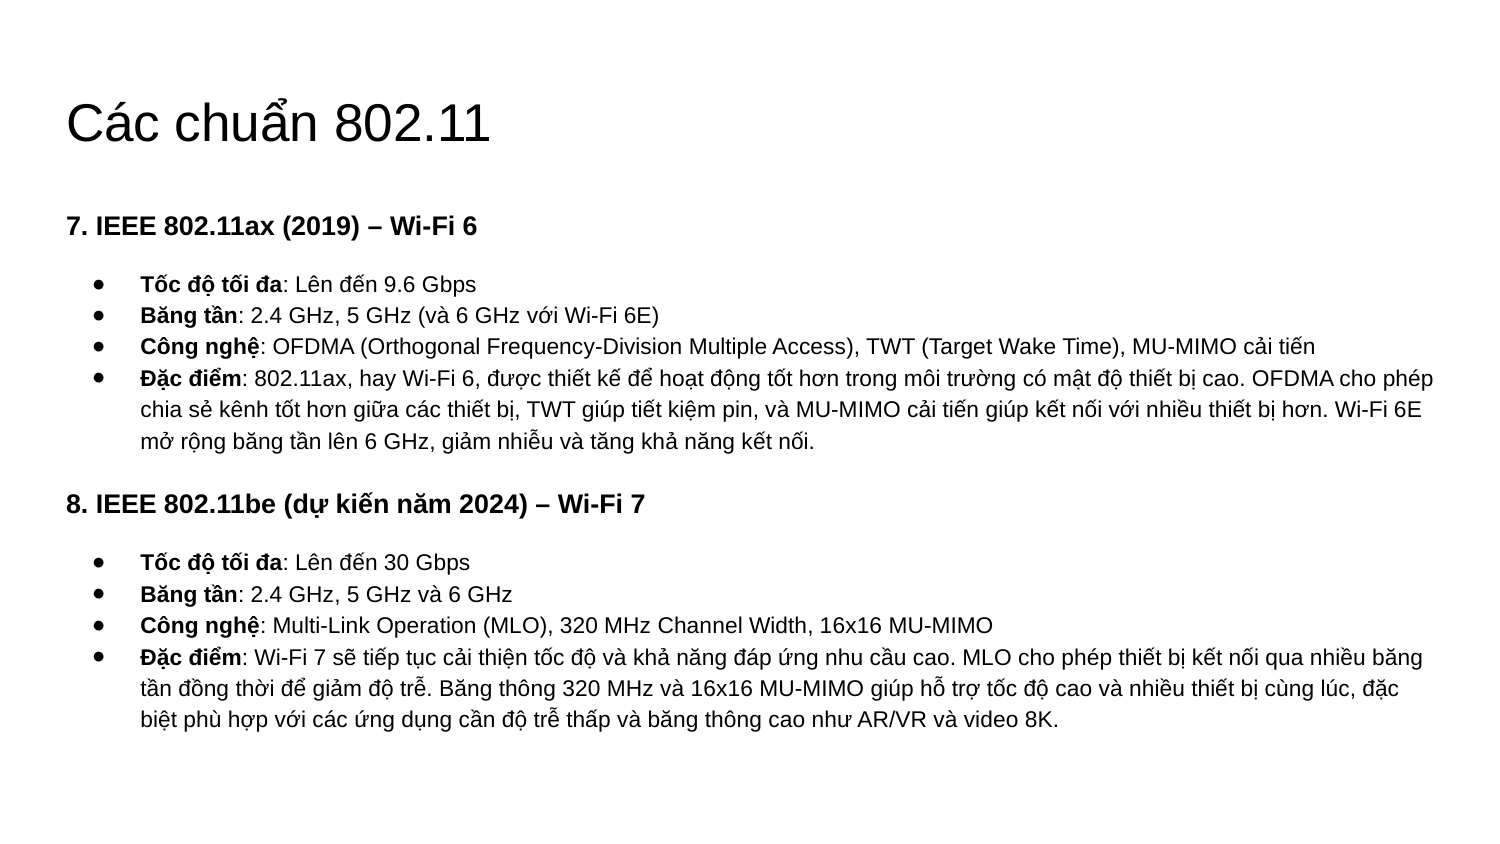

# Các chuẩn 802.11
7. IEEE 802.11ax (2019) – Wi-Fi 6
Tốc độ tối đa: Lên đến 9.6 Gbps
Băng tần: 2.4 GHz, 5 GHz (và 6 GHz với Wi-Fi 6E)
Công nghệ: OFDMA (Orthogonal Frequency-Division Multiple Access), TWT (Target Wake Time), MU-MIMO cải tiến
Đặc điểm: 802.11ax, hay Wi-Fi 6, được thiết kế để hoạt động tốt hơn trong môi trường có mật độ thiết bị cao. OFDMA cho phép chia sẻ kênh tốt hơn giữa các thiết bị, TWT giúp tiết kiệm pin, và MU-MIMO cải tiến giúp kết nối với nhiều thiết bị hơn. Wi-Fi 6E mở rộng băng tần lên 6 GHz, giảm nhiễu và tăng khả năng kết nối.
8. IEEE 802.11be (dự kiến năm 2024) – Wi-Fi 7
Tốc độ tối đa: Lên đến 30 Gbps
Băng tần: 2.4 GHz, 5 GHz và 6 GHz
Công nghệ: Multi-Link Operation (MLO), 320 MHz Channel Width, 16x16 MU-MIMO
Đặc điểm: Wi-Fi 7 sẽ tiếp tục cải thiện tốc độ và khả năng đáp ứng nhu cầu cao. MLO cho phép thiết bị kết nối qua nhiều băng tần đồng thời để giảm độ trễ. Băng thông 320 MHz và 16x16 MU-MIMO giúp hỗ trợ tốc độ cao và nhiều thiết bị cùng lúc, đặc biệt phù hợp với các ứng dụng cần độ trễ thấp và băng thông cao như AR/VR và video 8K.